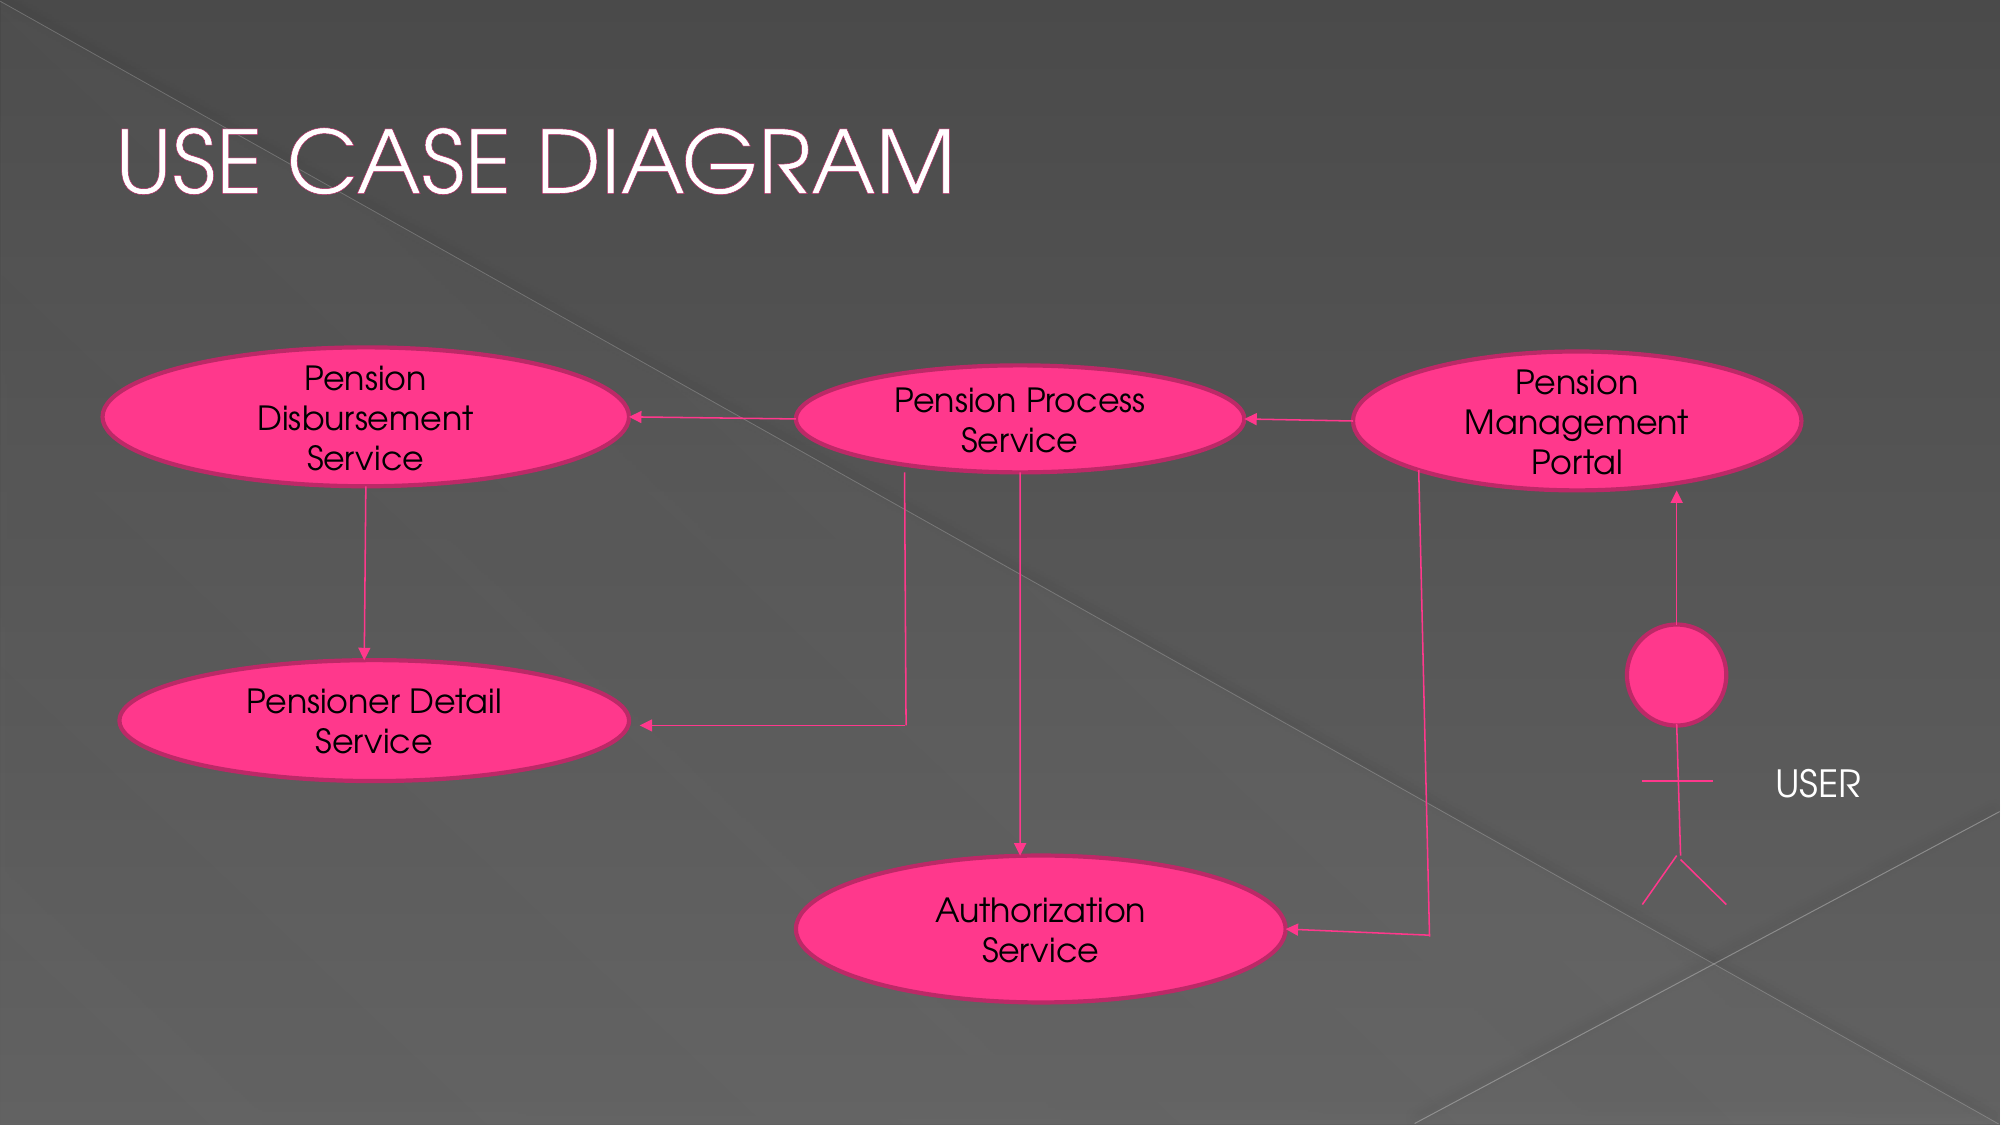

# USE CASE DIAGRAM
Pension Disbursement Service
Pension Management Portal
Pension Process Service

Pensioner Detail Service
USER
Authorization Service